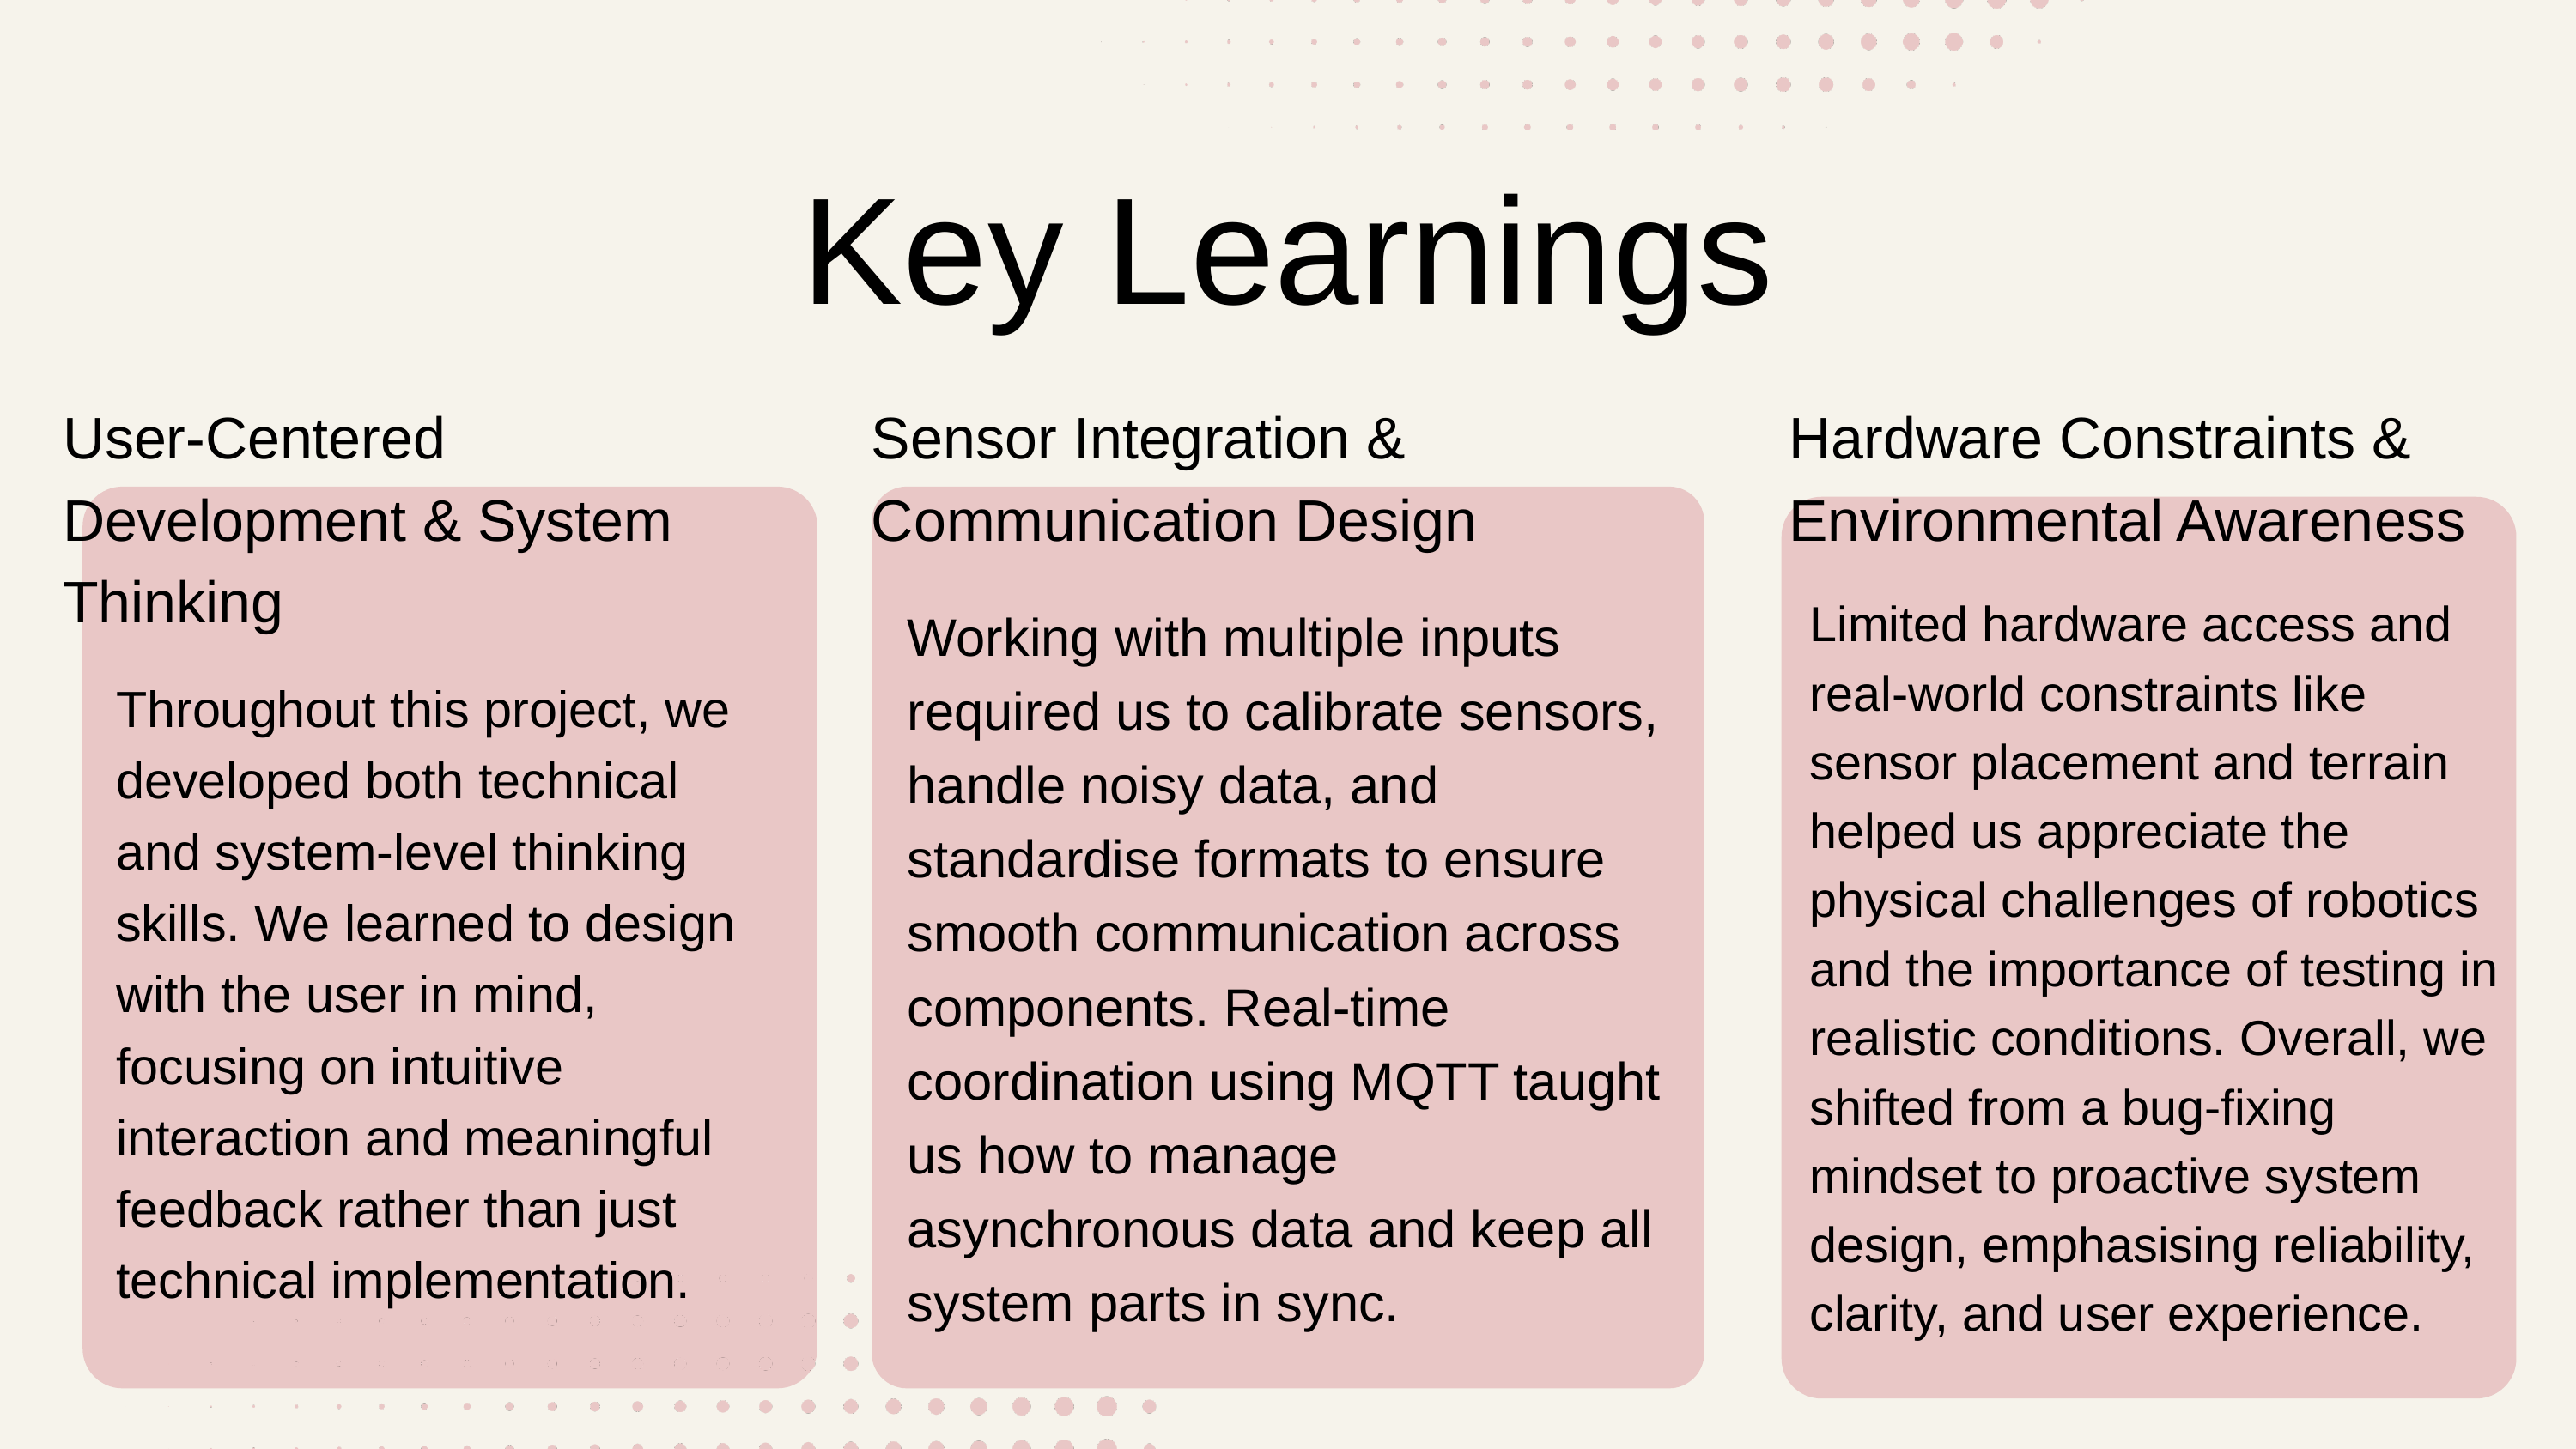

Key Learnings
User-Centered Development & System Thinking
Sensor Integration & Communication Design
Hardware Constraints & Environmental Awareness

Limited hardware access and real-world constraints like sensor placement and terrain helped us appreciate the physical challenges of robotics and the importance of testing in realistic conditions. Overall, we shifted from a bug-fixing mindset to proactive system design, emphasising reliability, clarity, and user experience.
Working with multiple inputs required us to calibrate sensors, handle noisy data, and standardise formats to ensure smooth communication across components. Real-time coordination using MQTT taught us how to manage asynchronous data and keep all system parts in sync.
Throughout this project, we developed both technical and system-level thinking skills. We learned to design with the user in mind, focusing on intuitive interaction and meaningful feedback rather than just technical implementation.